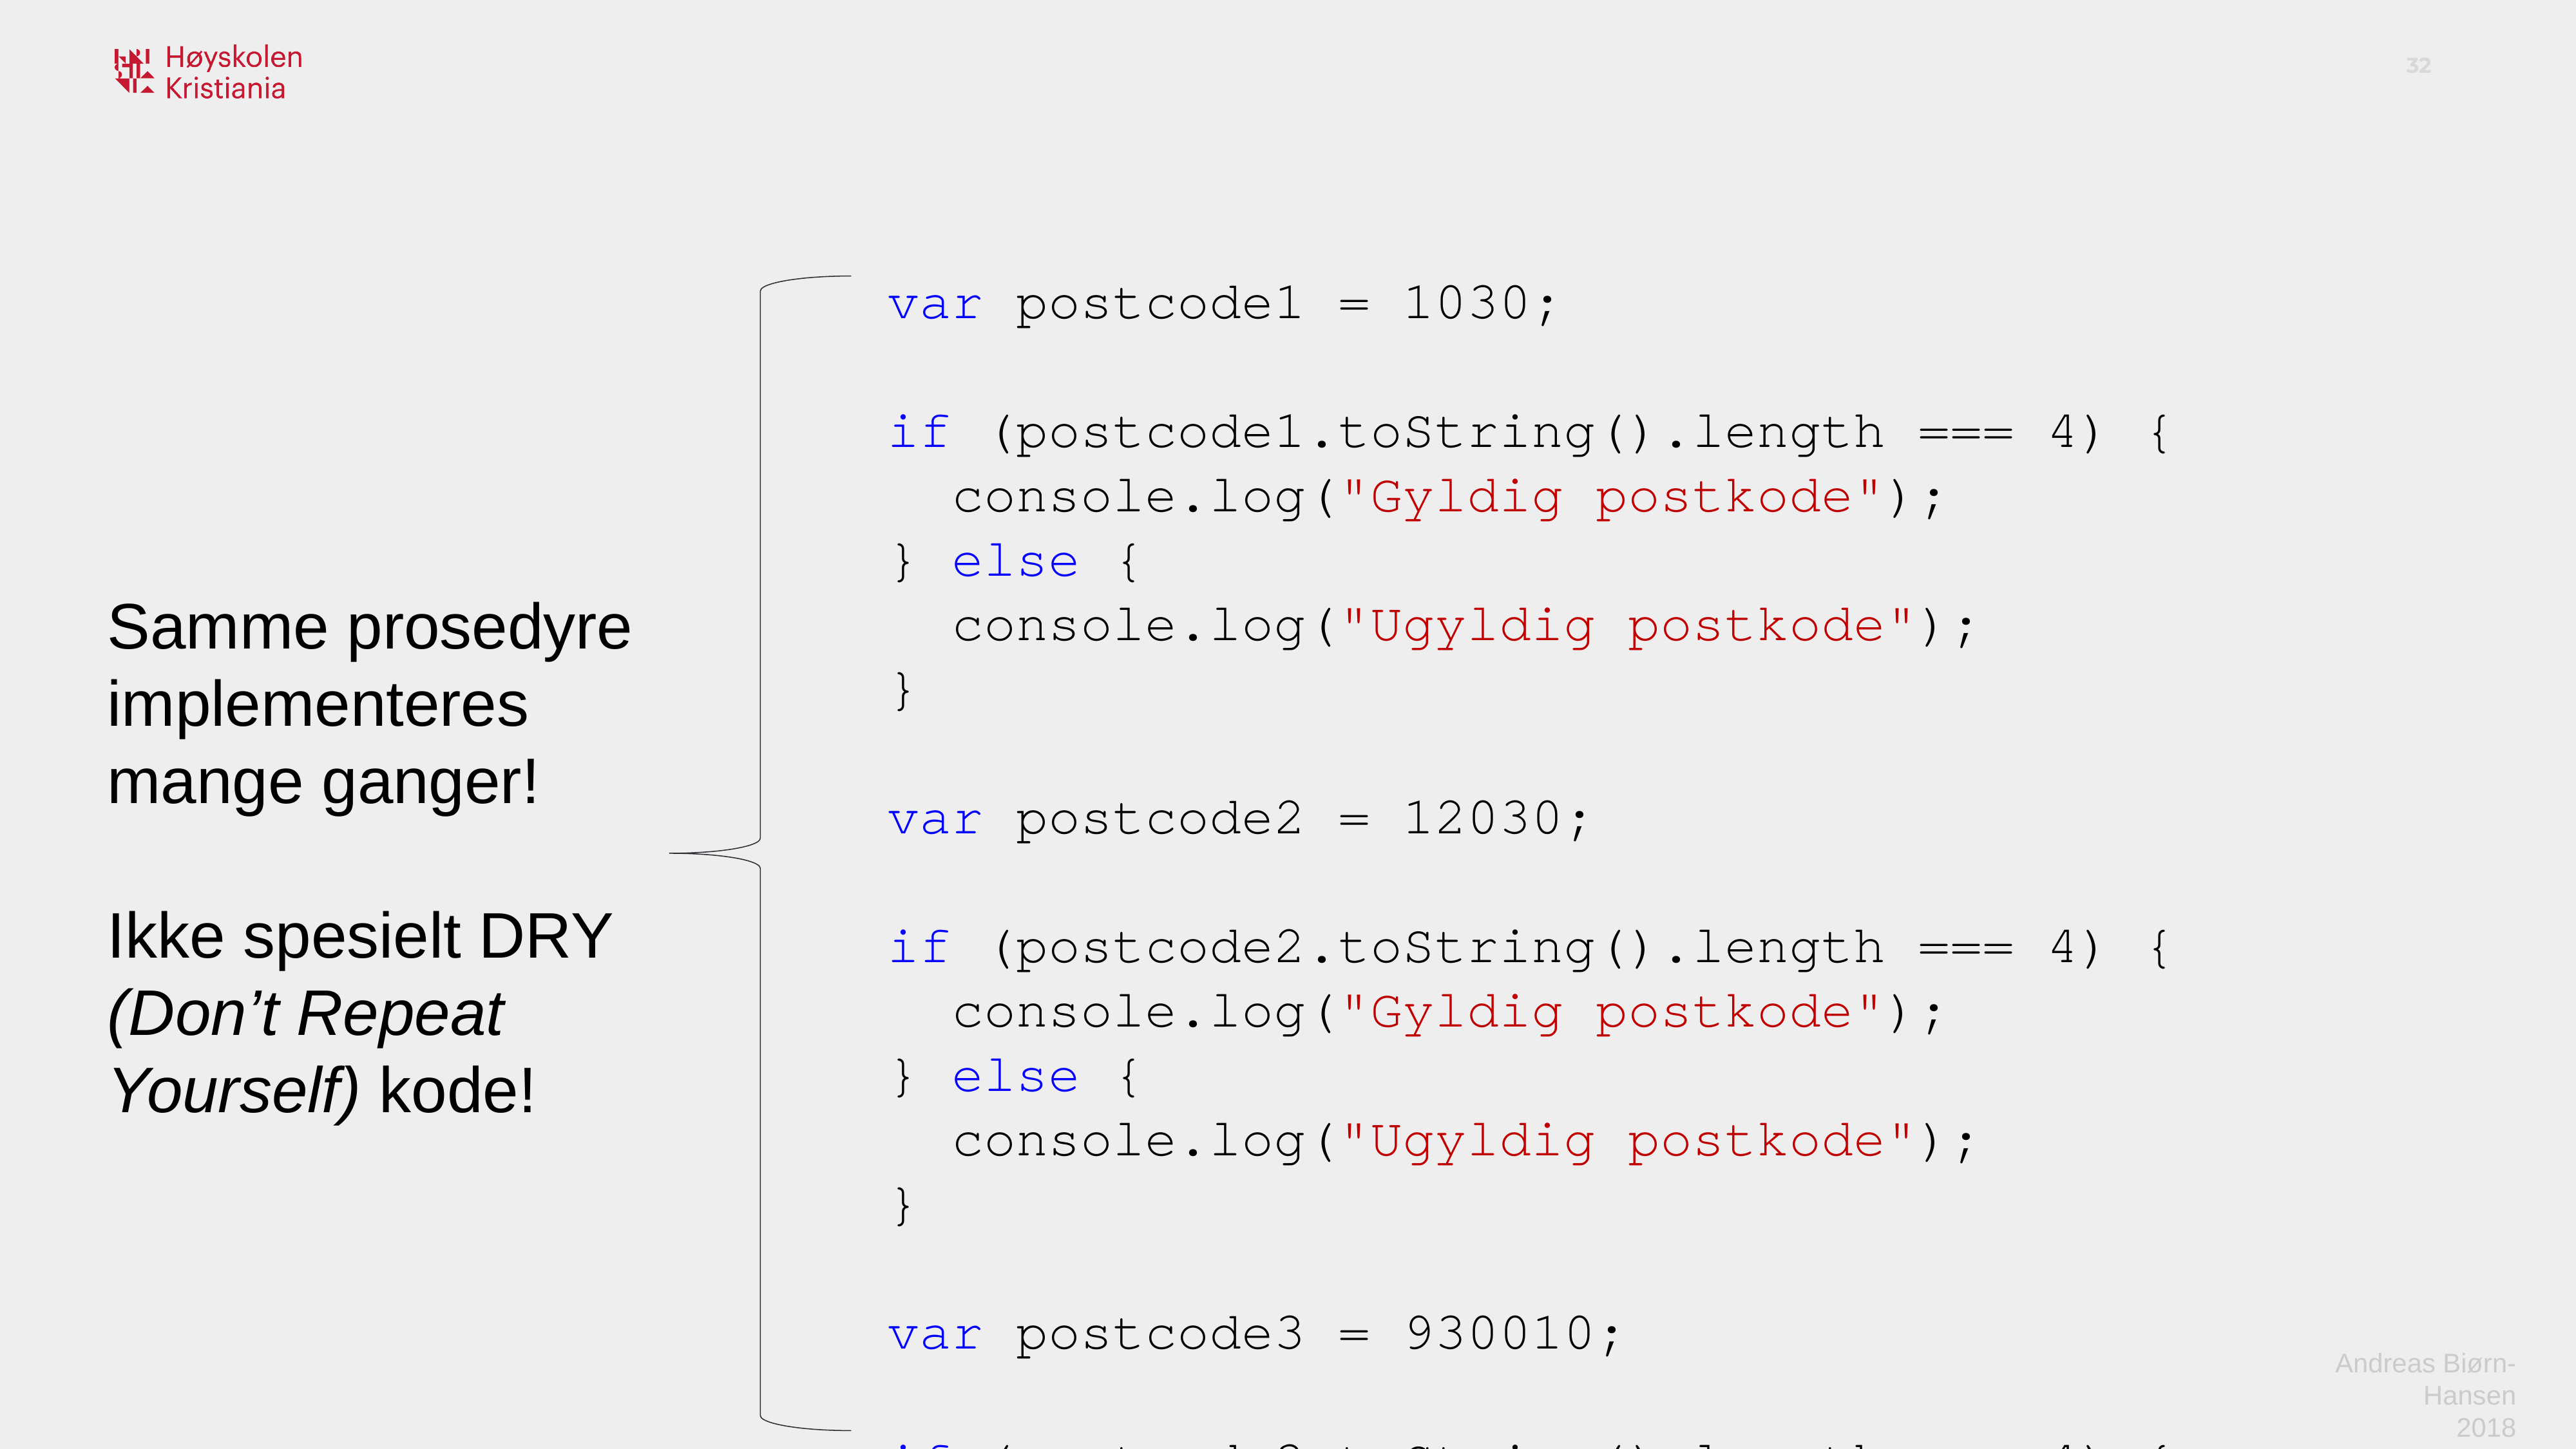

var postcode1 = 1030;

if (postcode1.toString().length === 4) {
  console.log("Gyldig postkode");
} else {
  console.log("Ugyldig postkode");
}

var postcode2 = 12030;

if (postcode2.toString().length === 4) {
  console.log("Gyldig postkode");
} else {
  console.log("Ugyldig postkode");
}

var postcode3 = 930010;

if (postcode3.toString().length === 4) {
  console.log("Gyldig postkode");
} else {
  console.log("Ugyldig postkode");
}

Samme prosedyre implementeres mange ganger!

Ikke spesielt DRY (Don’t Repeat Yourself) kode!